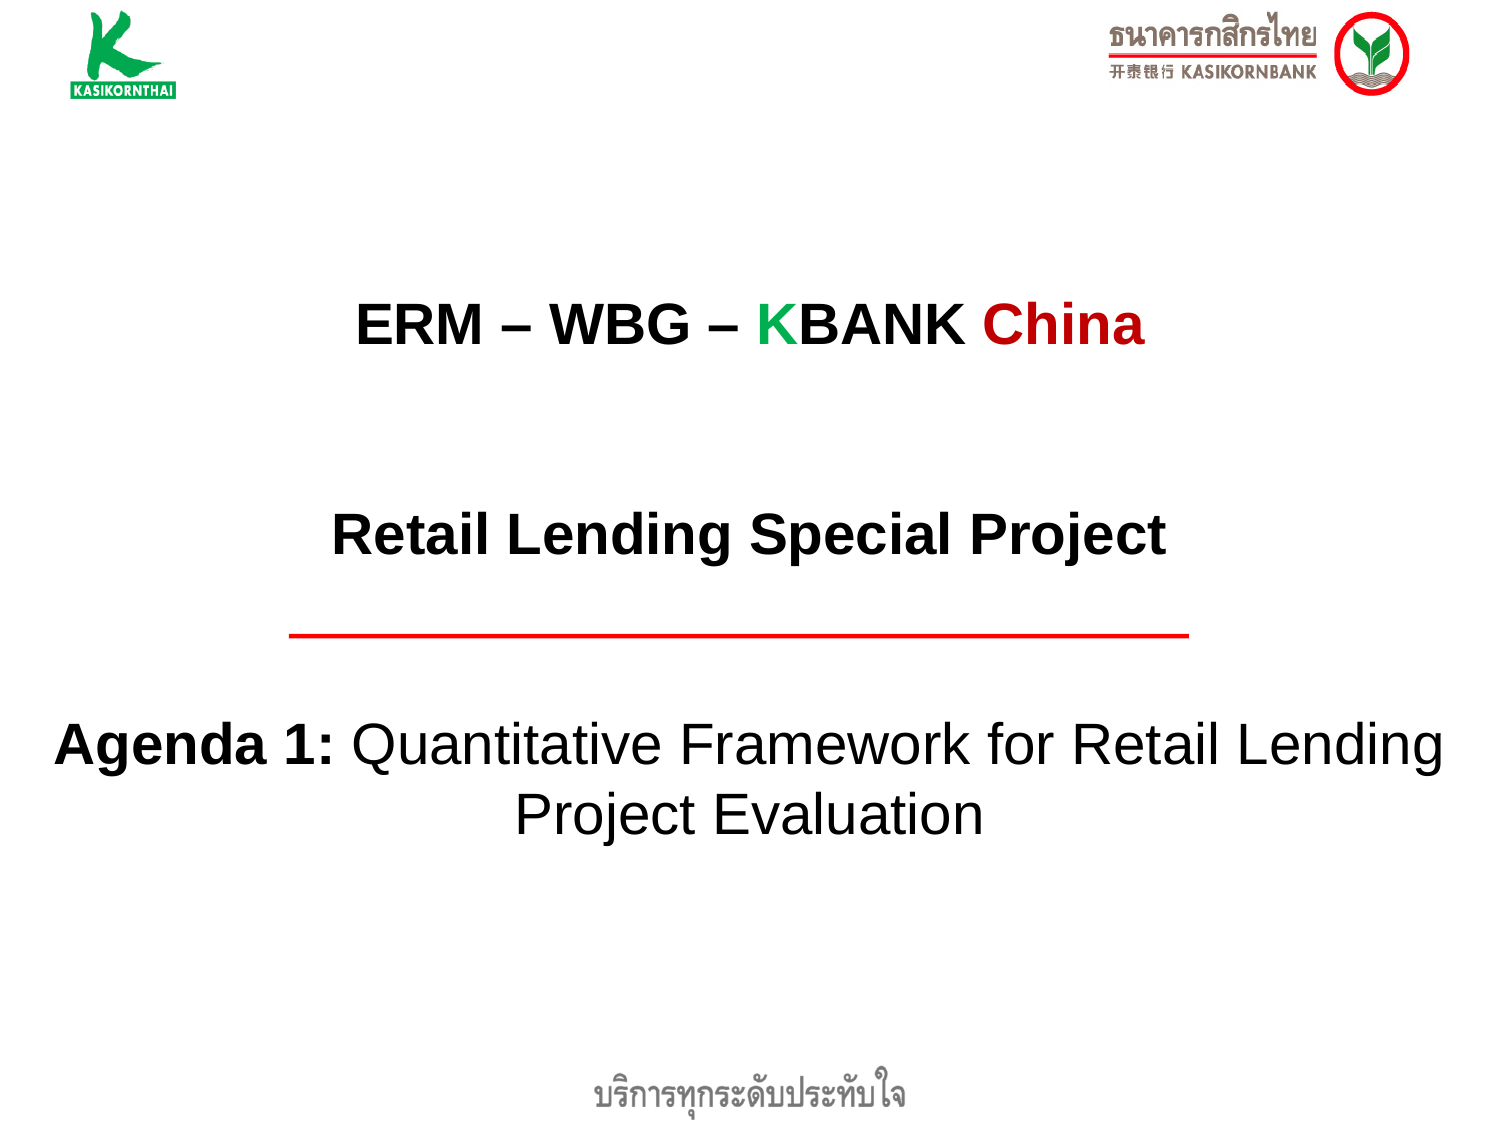

ERM – WBG – KBANK China

Retail Lending Special Project

Agenda 1: Quantitative Framework for Retail Lending Project Evaluation